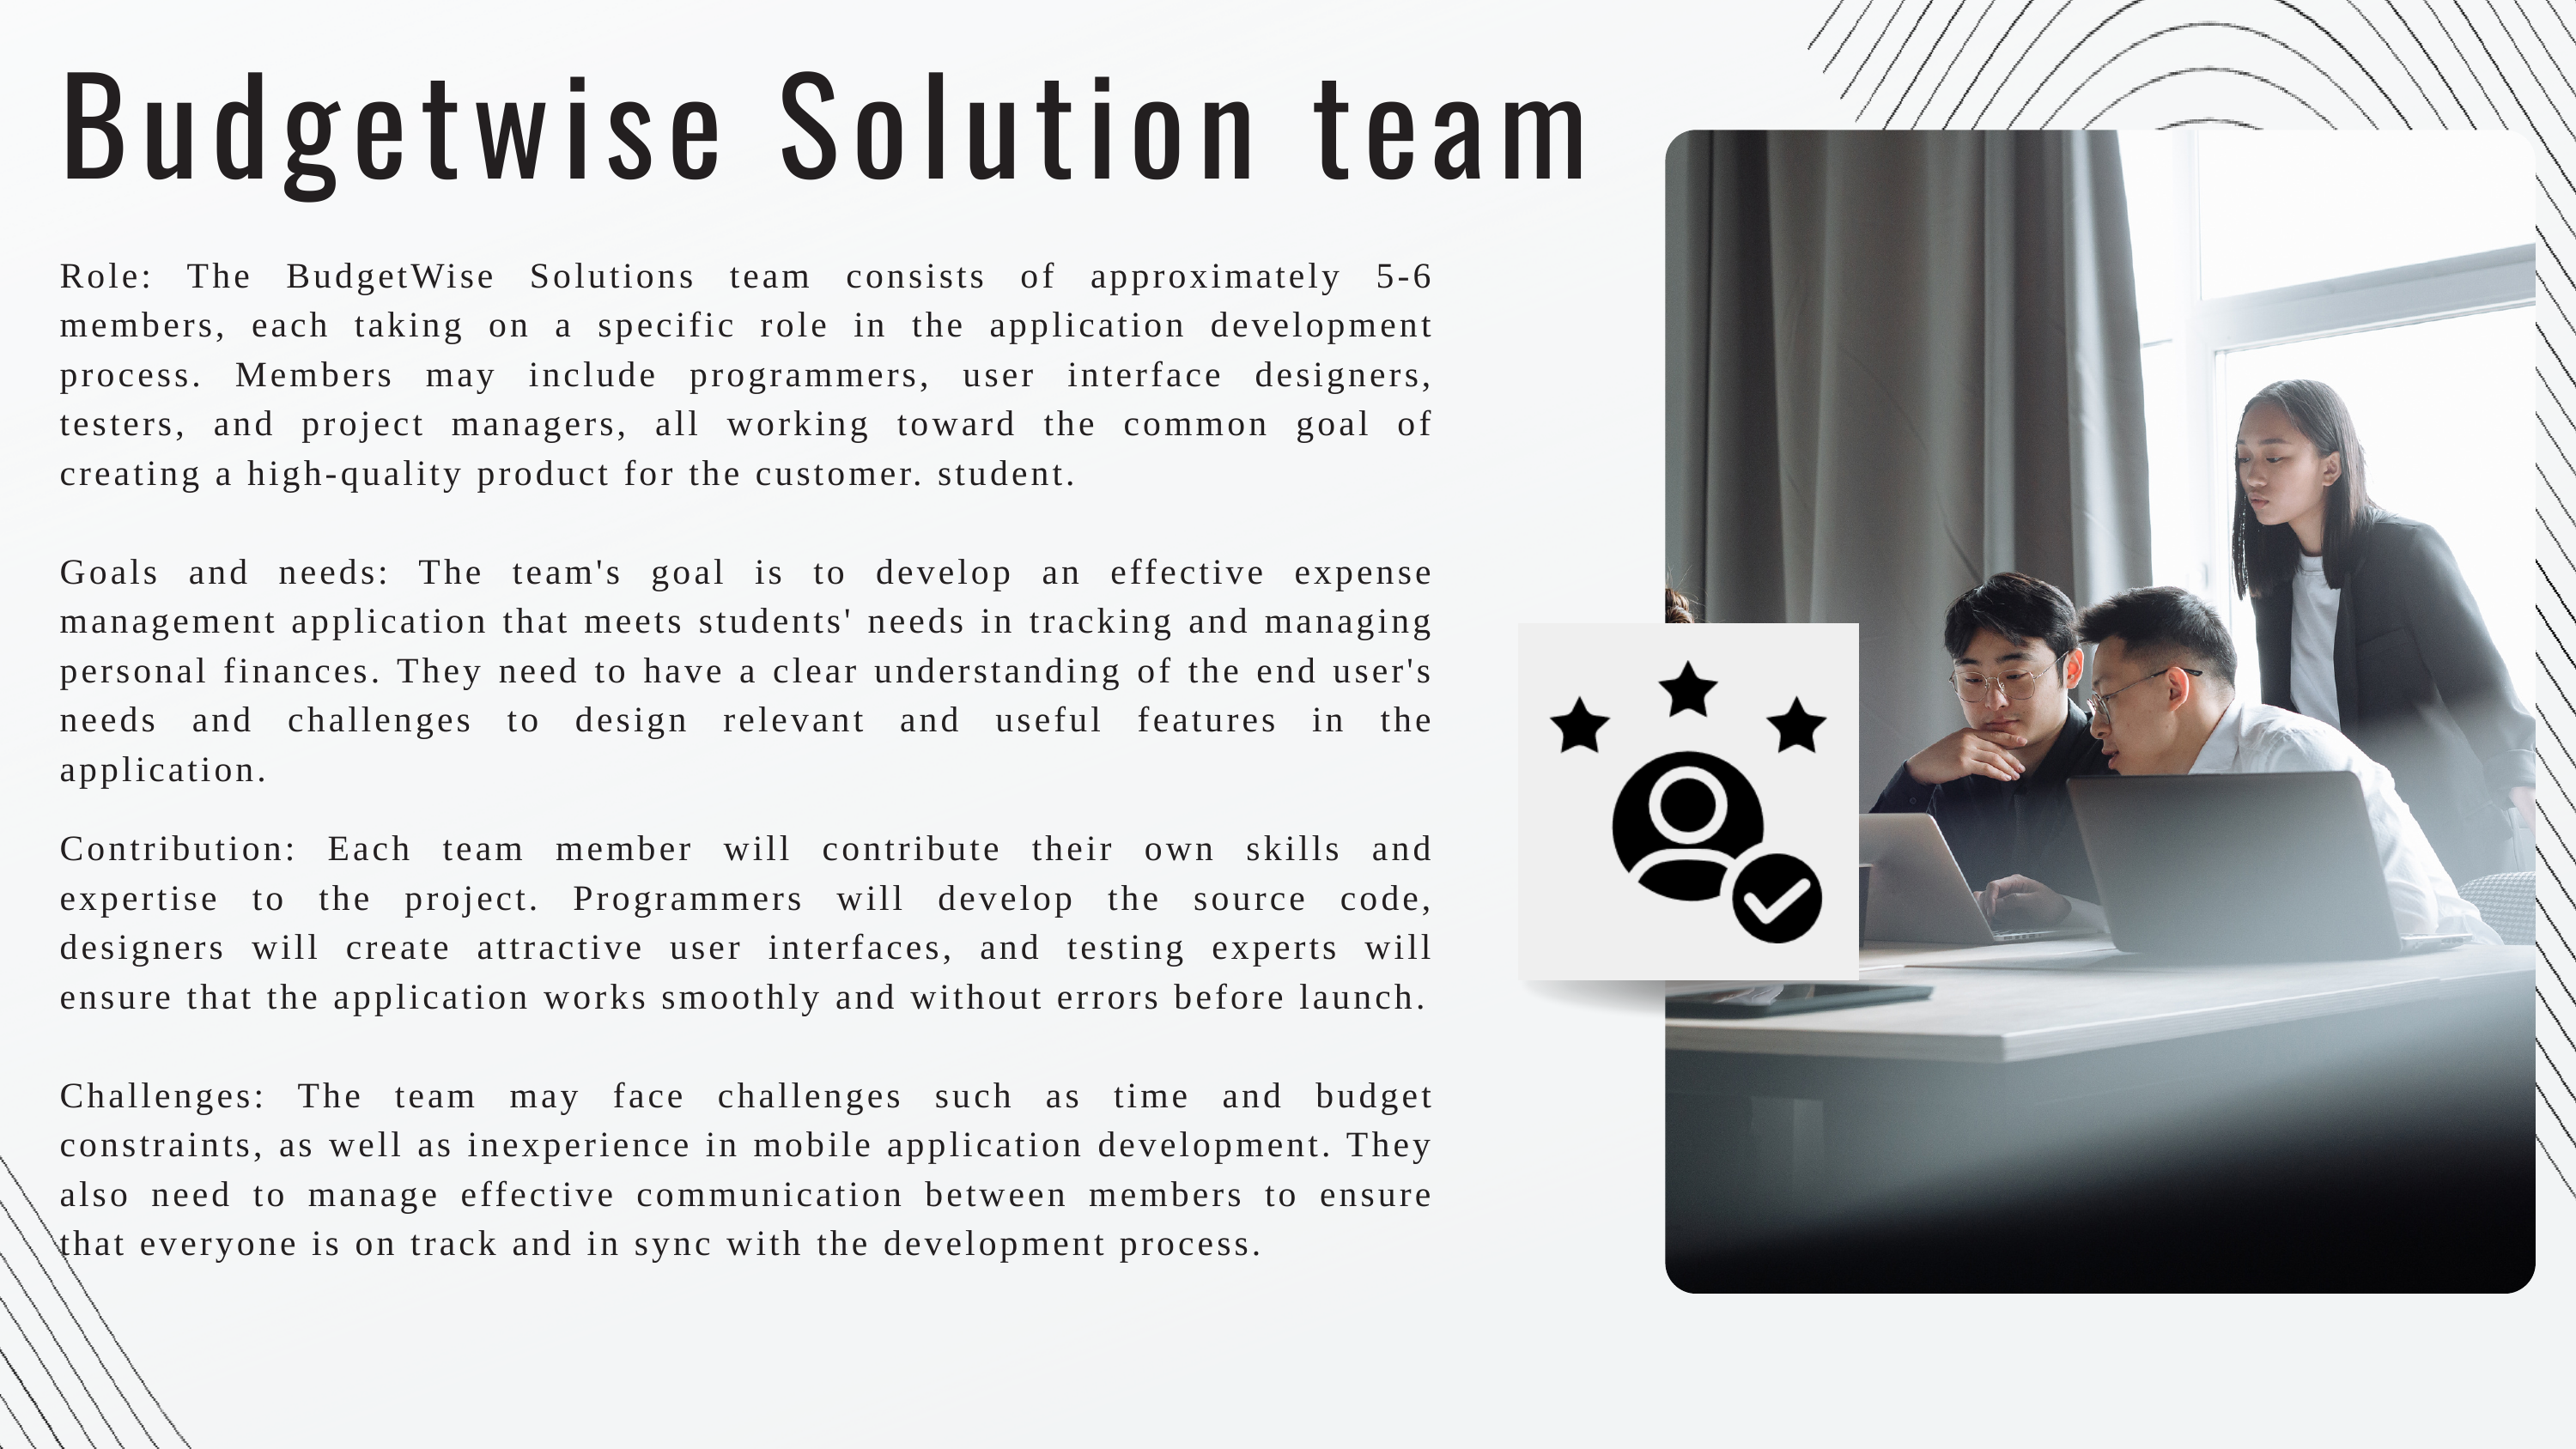

Budgetwise Solution team

Role: The BudgetWise Solutions team consists of approximately 5-6 members, each taking on a specific role in the application development process. Members may include programmers, user interface designers, testers, and project managers, all working toward the common goal of creating a high-quality product for the customer. student.

Goals and needs: The team's goal is to develop an effective expense management application that meets students' needs in tracking and managing personal finances. They need to have a clear understanding of the end user's needs and challenges to design relevant and useful features in the application.

Contribution: Each team member will contribute their own skills and expertise to the project. Programmers will develop the source code, designers will create attractive user interfaces, and testing experts will ensure that the application works smoothly and without errors before launch.

Challenges: The team may face challenges such as time and budget constraints, as well as inexperience in mobile application development. They also need to manage effective communication between members to ensure that everyone is on track and in sync with the development process.